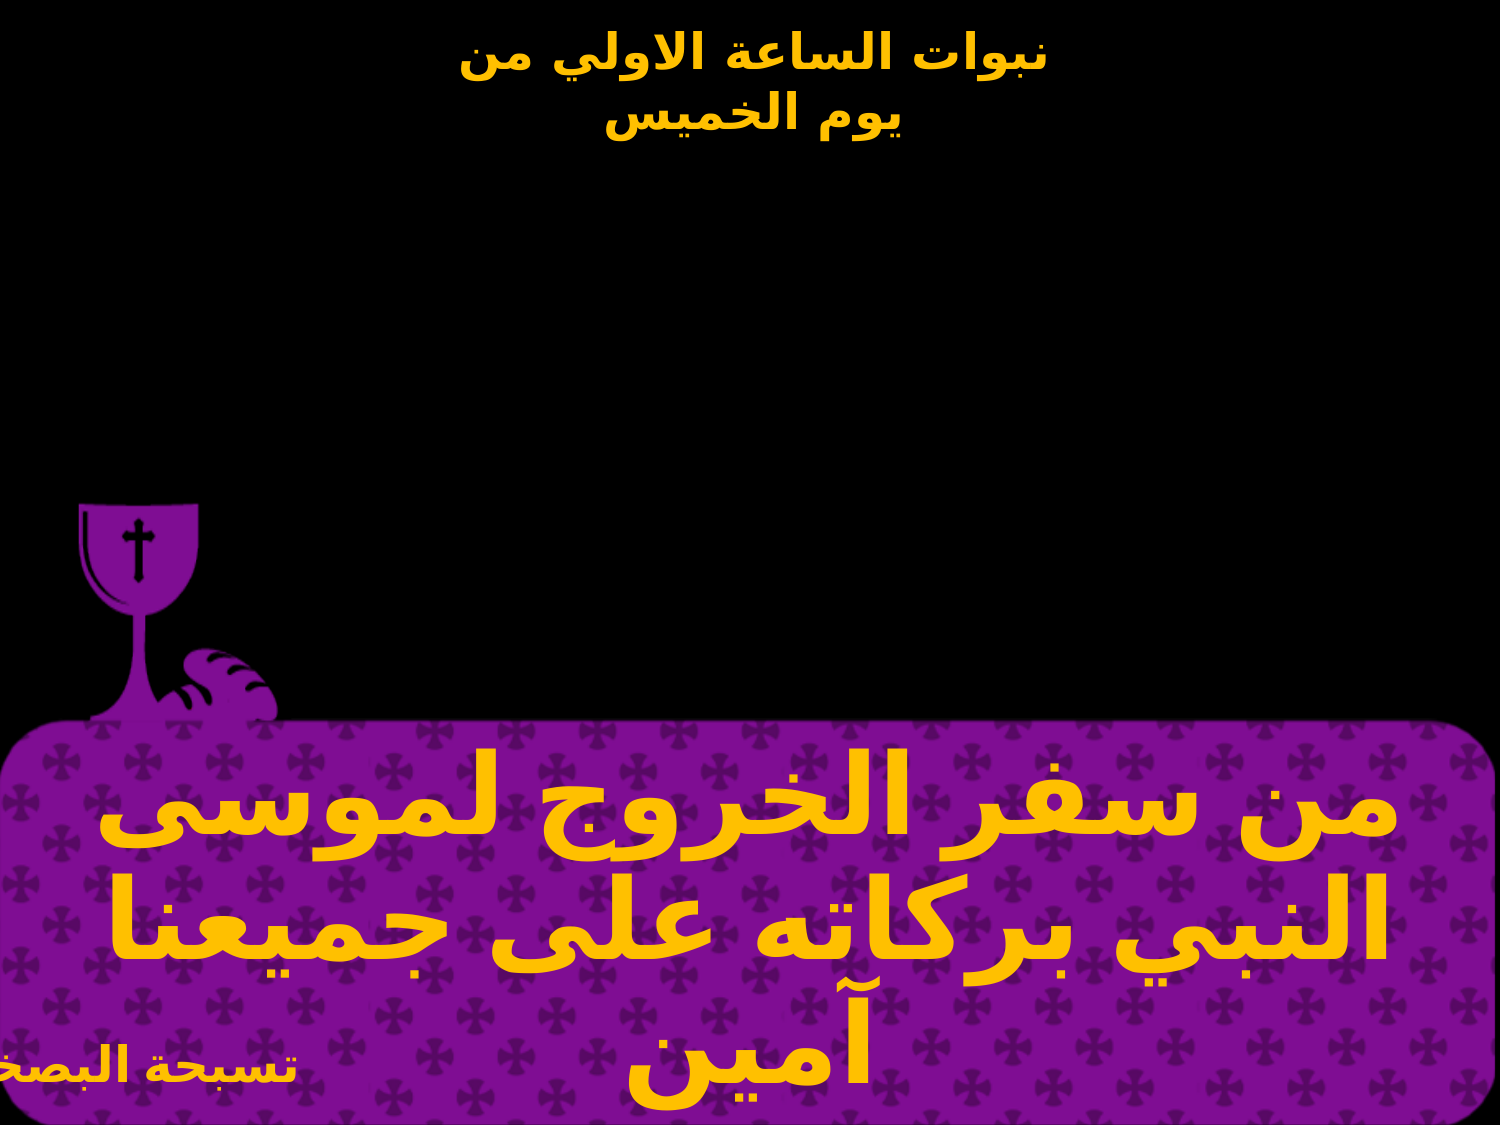

| من سفر الخروج لموسى النبي بركاته على جميعنا آمين |
| --- |
تسبحة البصخة